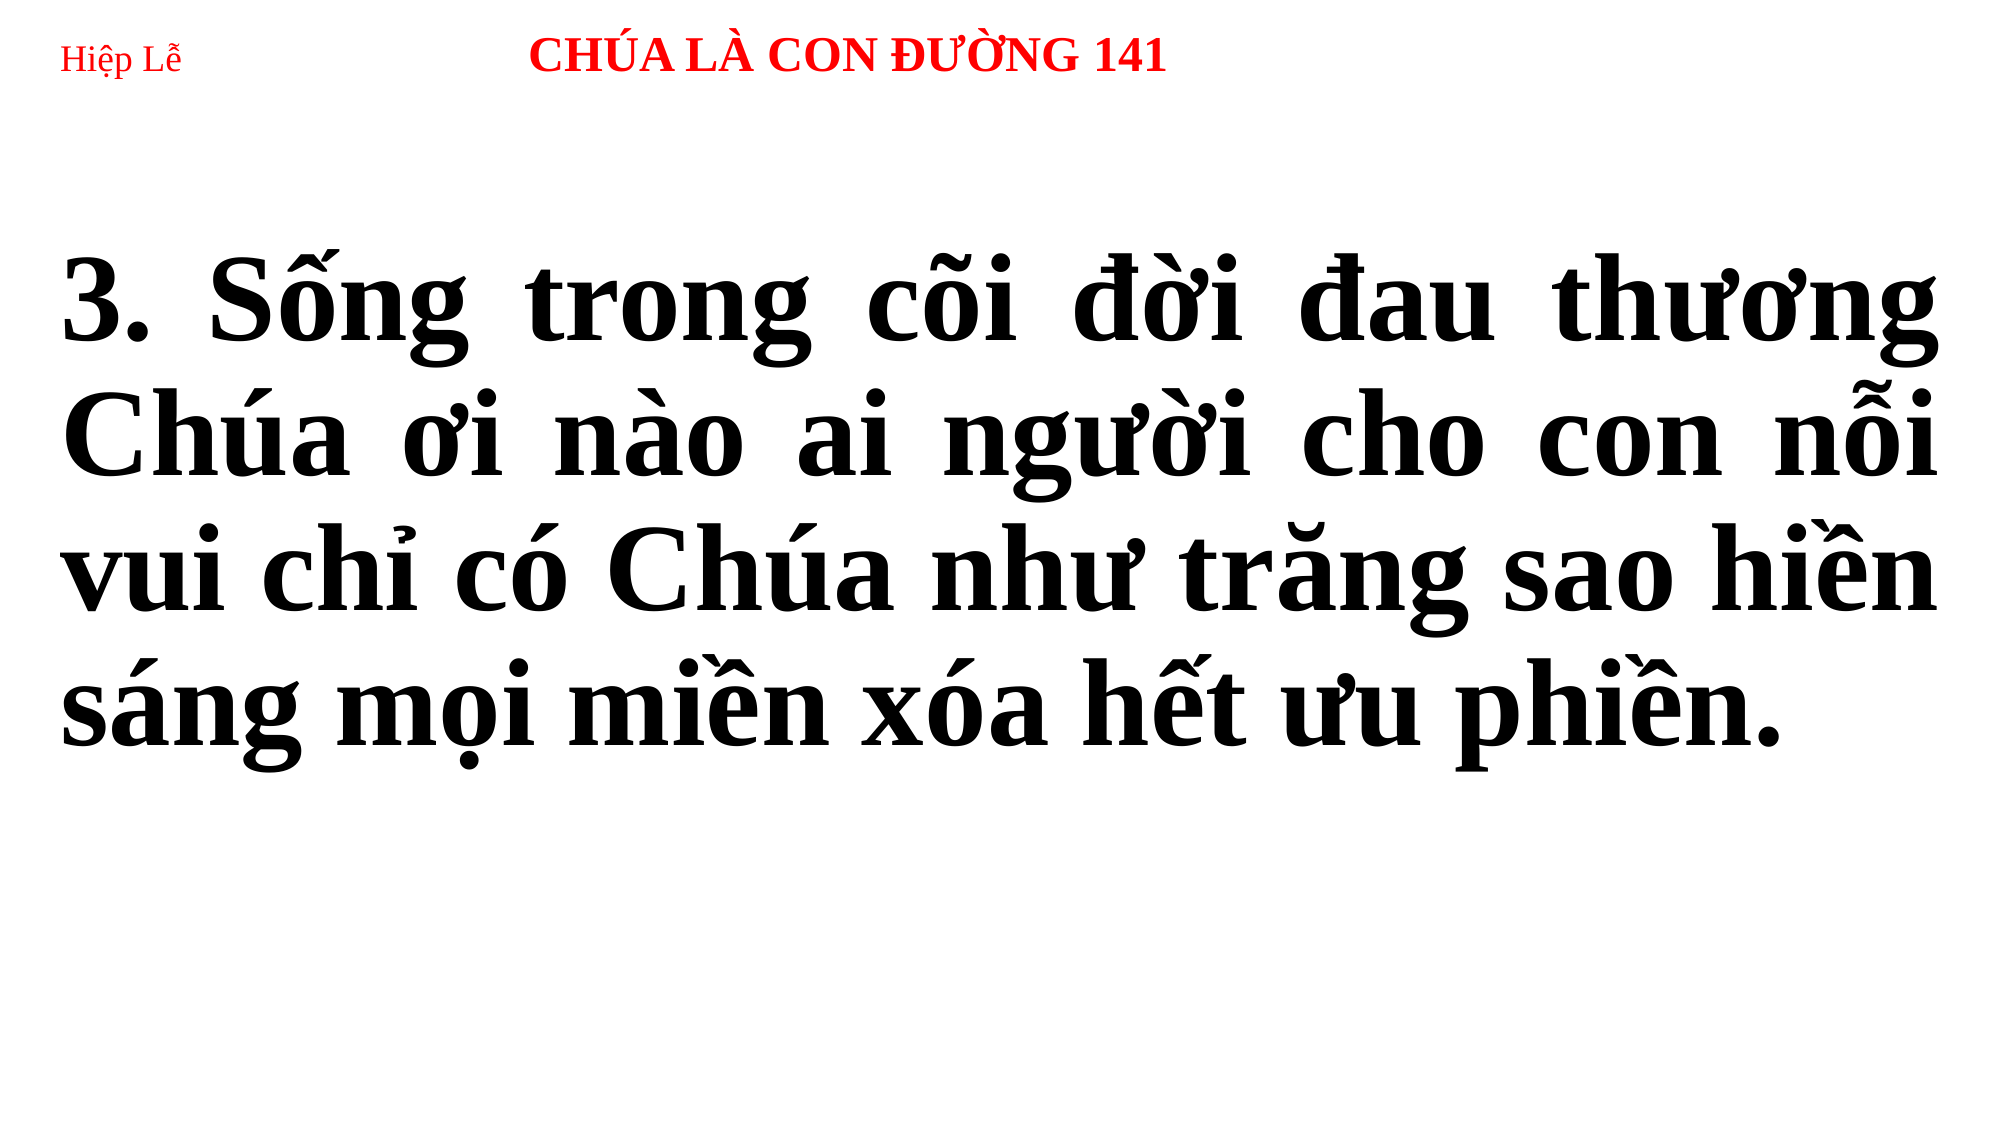

# Hiệp Lễ                         	  CHÚA LÀ CON ĐƯỜNG 141
3. Sống trong cõi đời đau thương Chúa ơi nào ai người cho con nỗi vui chỉ có Chúa như trăng sao hiền sáng mọi miền xóa hết ưu phiền.